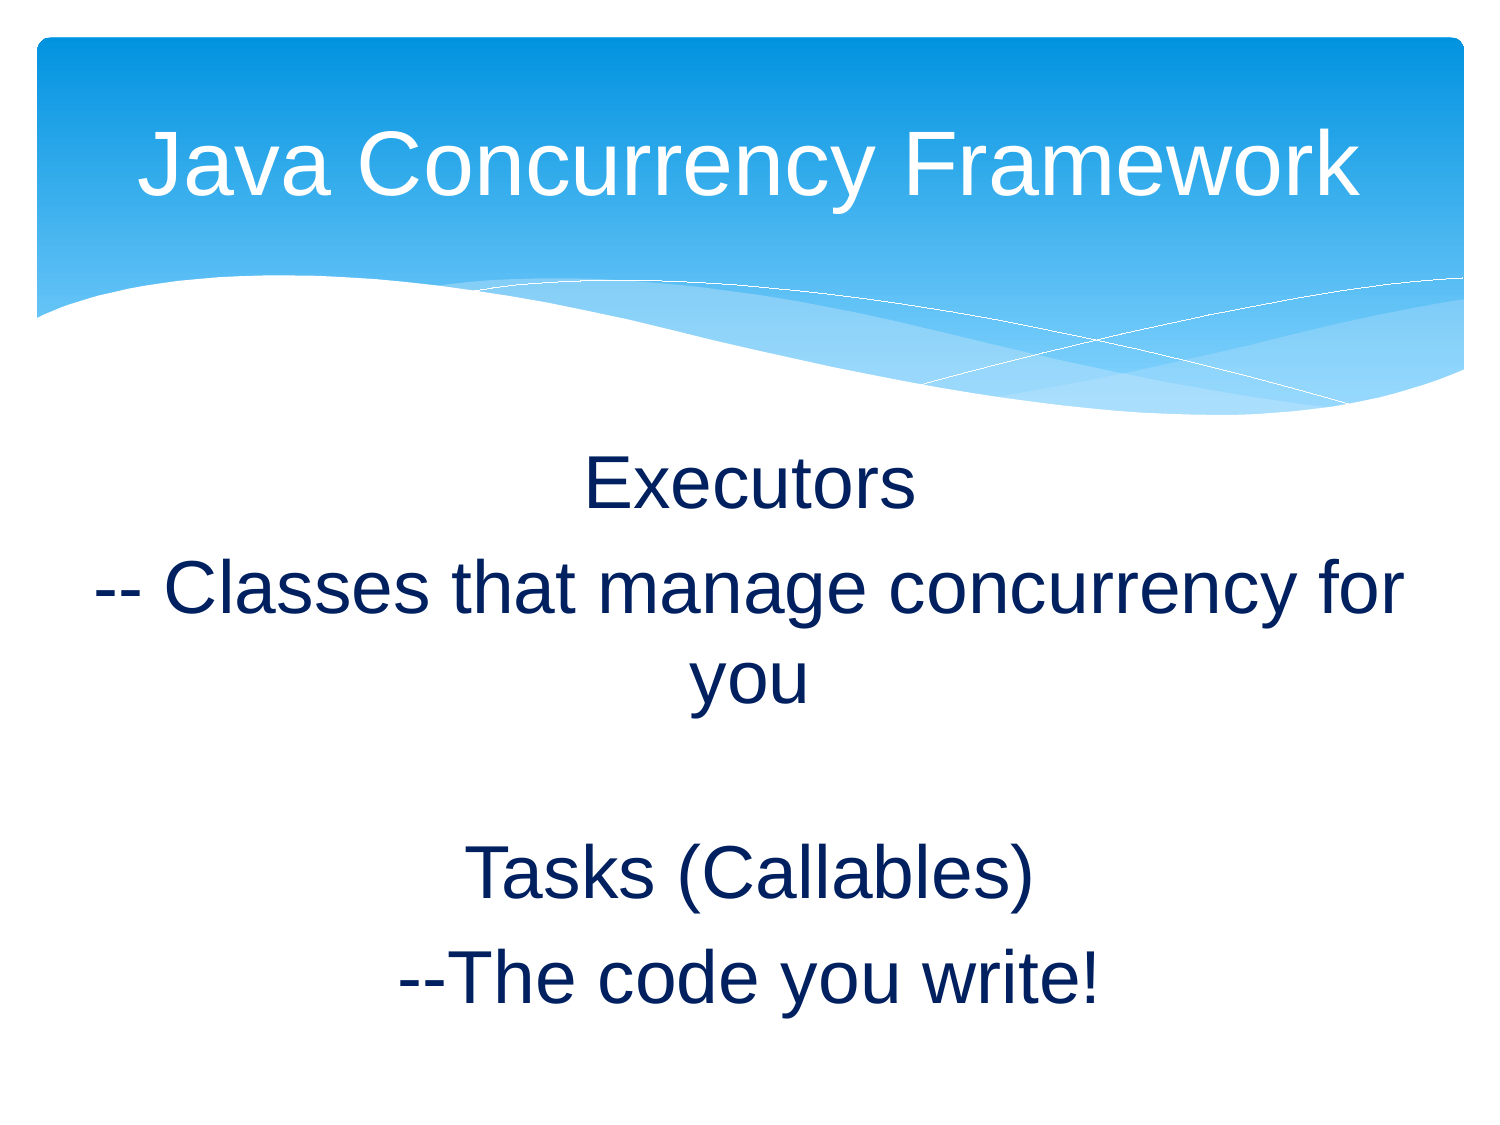

# Java Concurrency Framework
Executors
-- Classes that manage concurrency for you
Tasks (Callables)
--The code you write!